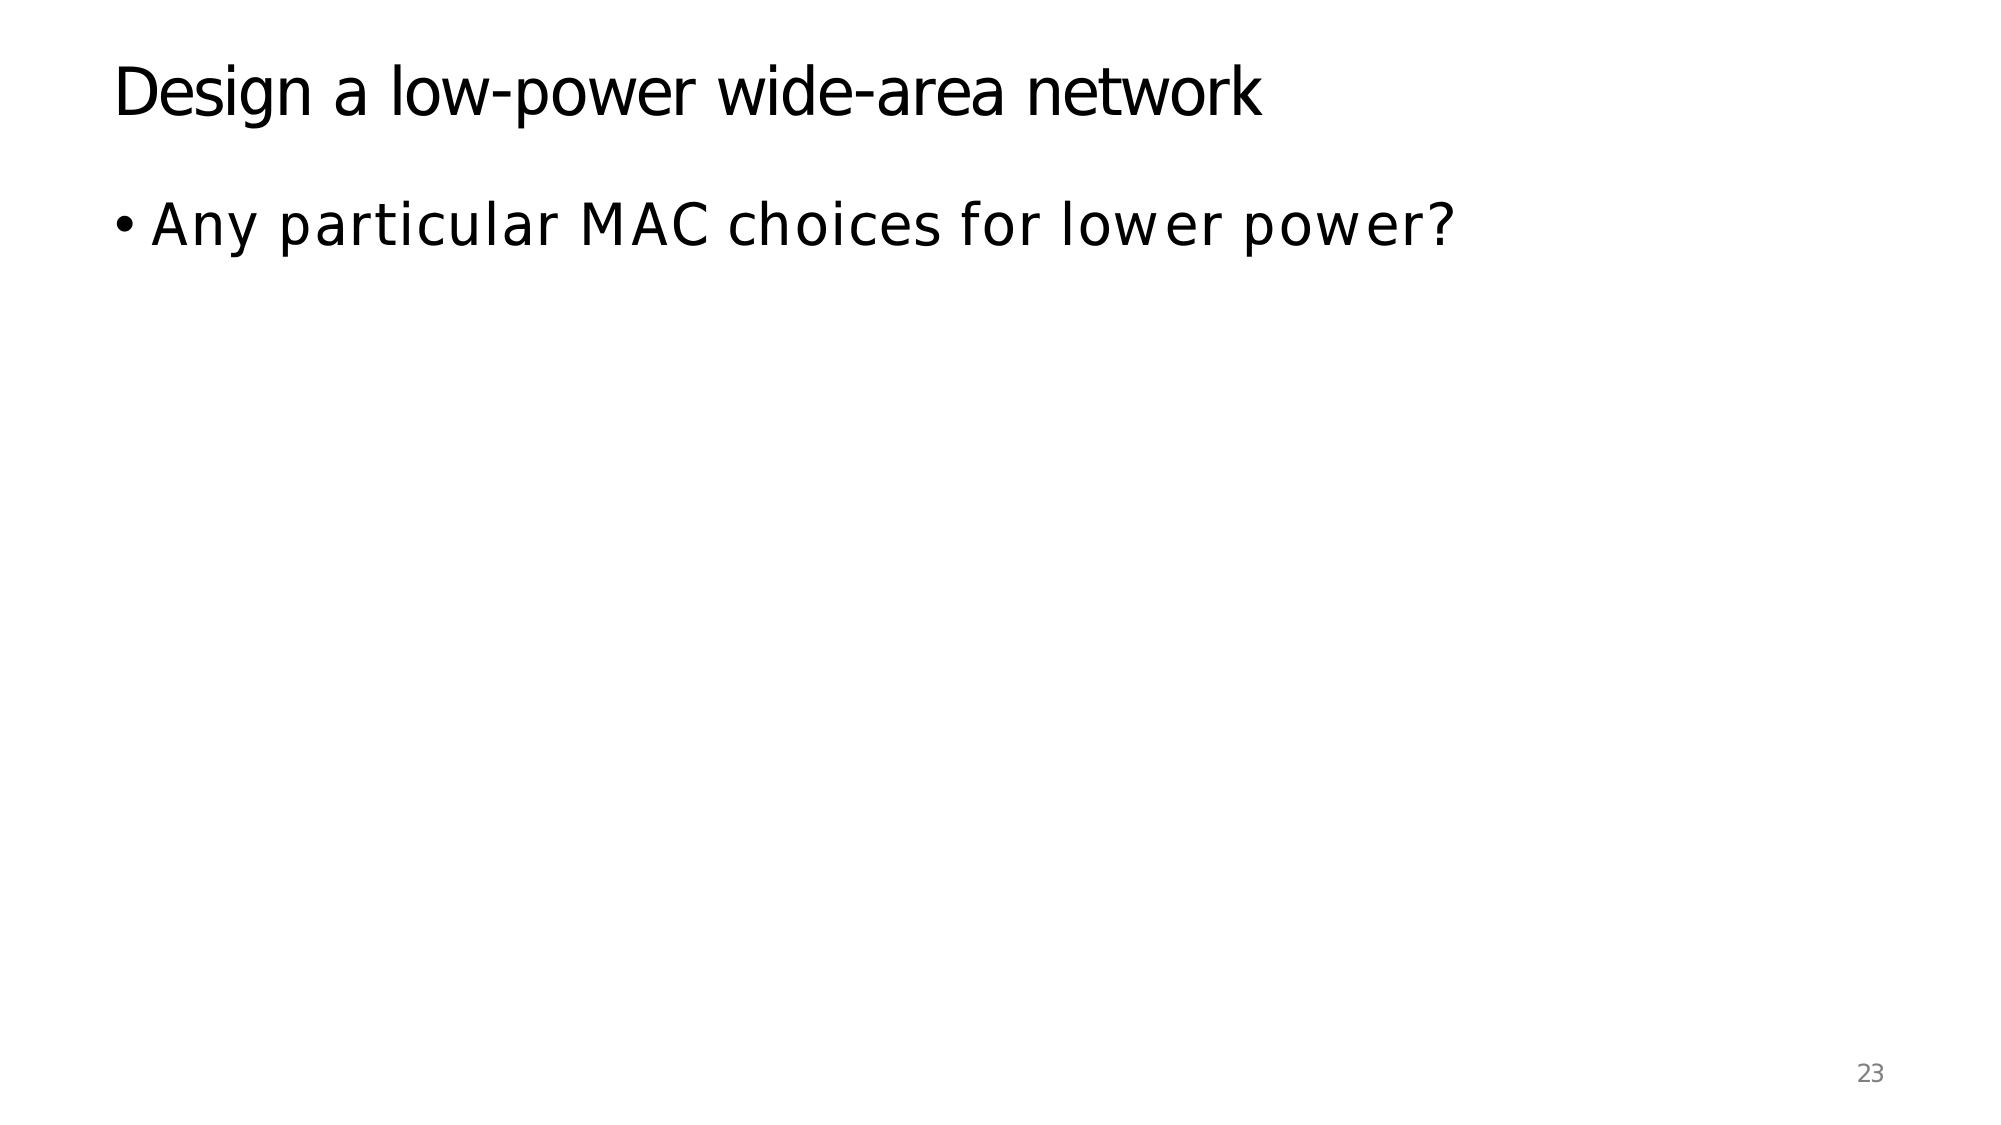

# Design a low-power wide-area network
Any particular MAC choices for lower power?
23